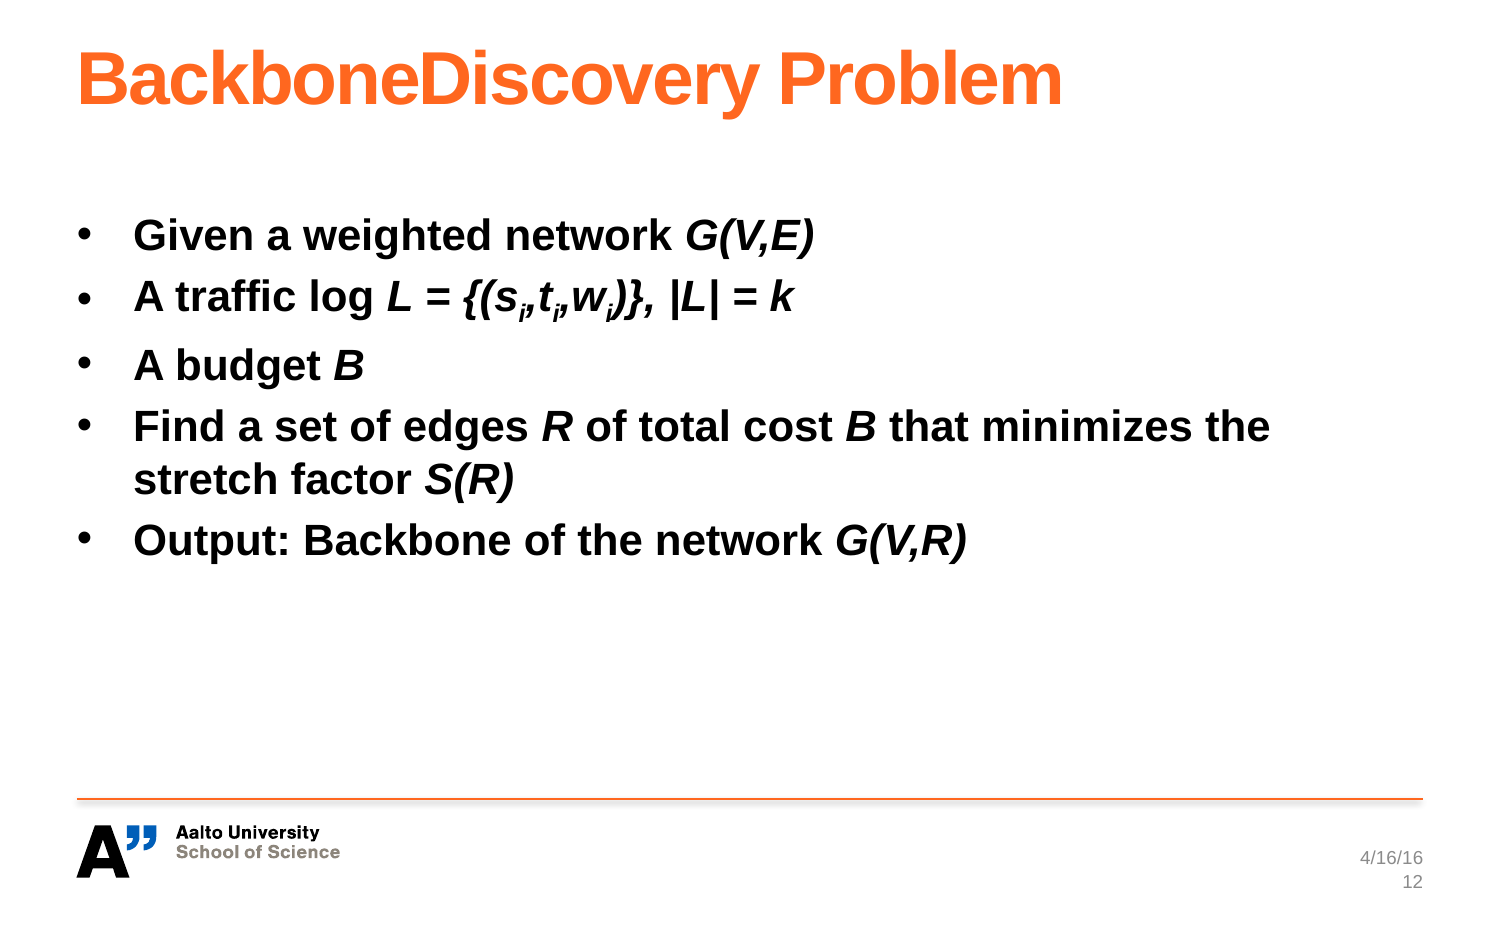

# BackboneDiscovery Problem
Given a weighted network G(V,E)
A traffic log L = {(si,ti,wi)}, |L| = k
A budget B
Find a set of edges R of total cost B that minimizes the stretch factor S(R)
Output: Backbone of the network G(V,R)
4/16/16
12